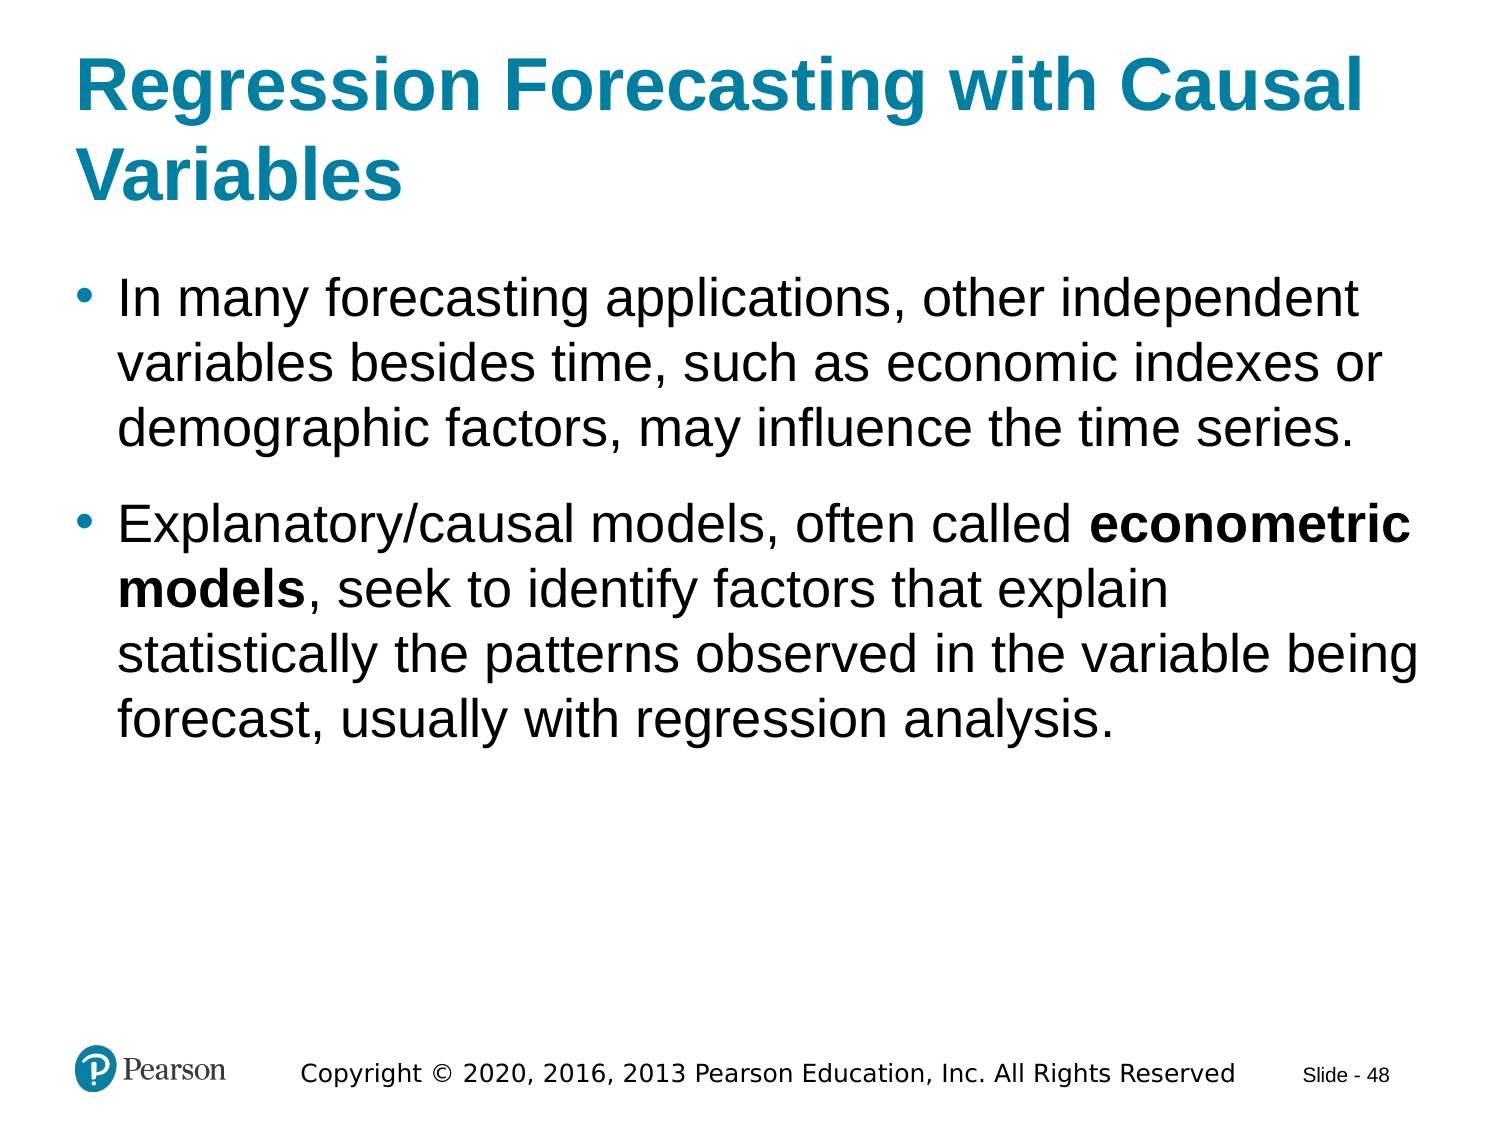

# Regression Forecasting with Causal Variables
In many forecasting applications, other independent variables besides time, such as economic indexes or demographic factors, may influence the time series.
Explanatory/causal models, often called econometric models, seek to identify factors that explain statistically the patterns observed in the variable being forecast, usually with regression analysis.